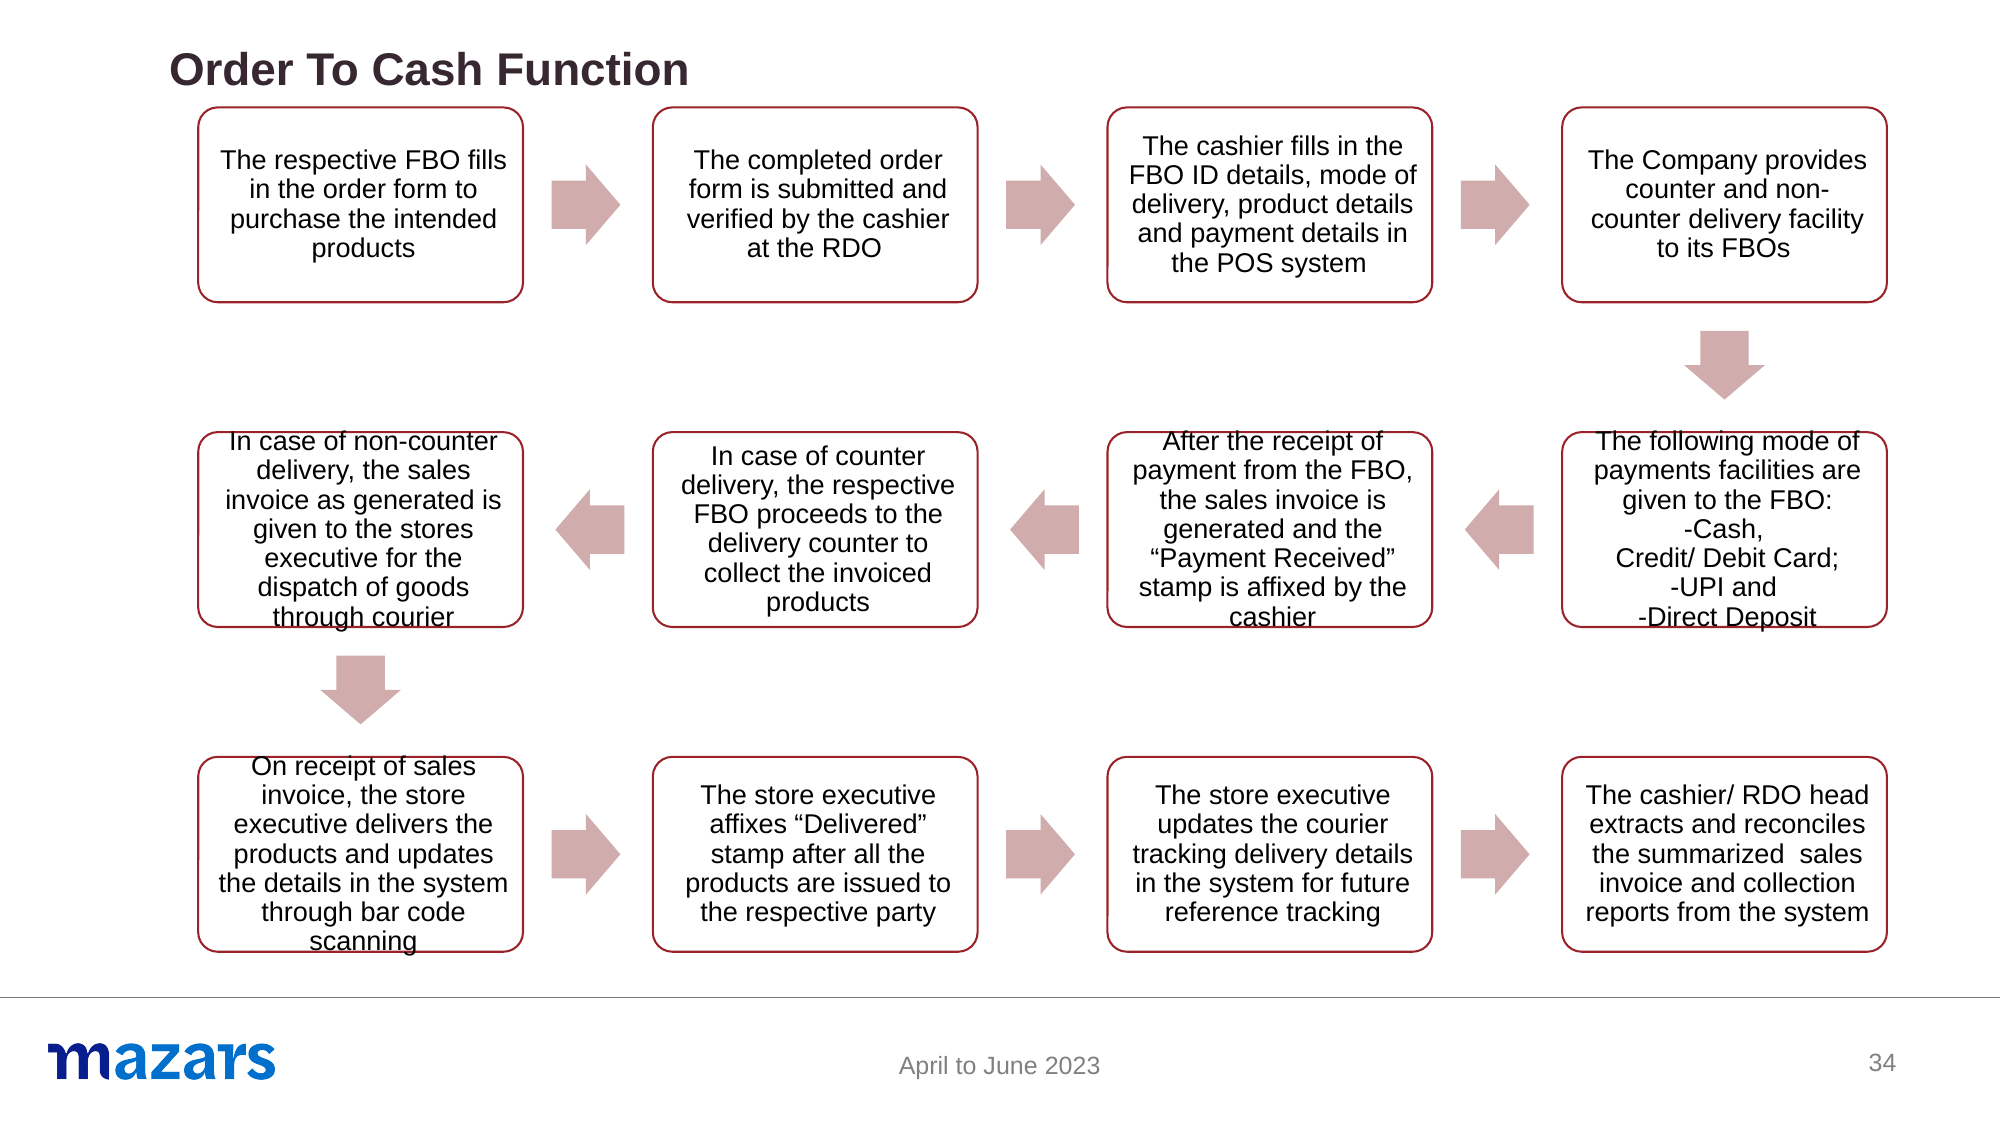

The respective FBO fills in the order form to purchase the intended products

The completed order form is submitted and verified by the cashier at the RDO

The cashier fills in the FBO ID details, mode of delivery, product details and payment details in the POS system

The Company provides counter and non-counter delivery facility to its FBOs

The following mode of payments facilities are given to the FBO:
-Cash,
Credit/ Debit Card;
-UPI and
-Direct Deposit

After the receipt of payment from the FBO, the sales invoice is generated and the “Payment Received” stamp is affixed by the cashier

In case of counter delivery, the respective FBO proceeds to the delivery counter to collect the invoiced products

In case of non-counter delivery, the sales invoice as generated is given to the stores executive for the dispatch of goods through courier

On receipt of sales invoice, the store executive delivers the products and updates the details in the system through bar code scanning

The store executive affixes “Delivered” stamp after all the products are issued to the respective party

The store executive updates the courier tracking delivery details in the system for future reference tracking

The cashier/ RDO head extracts and reconciles the summarized  sales invoice and collection reports from the system
Order To Cash Function

34

34
April to June 2023